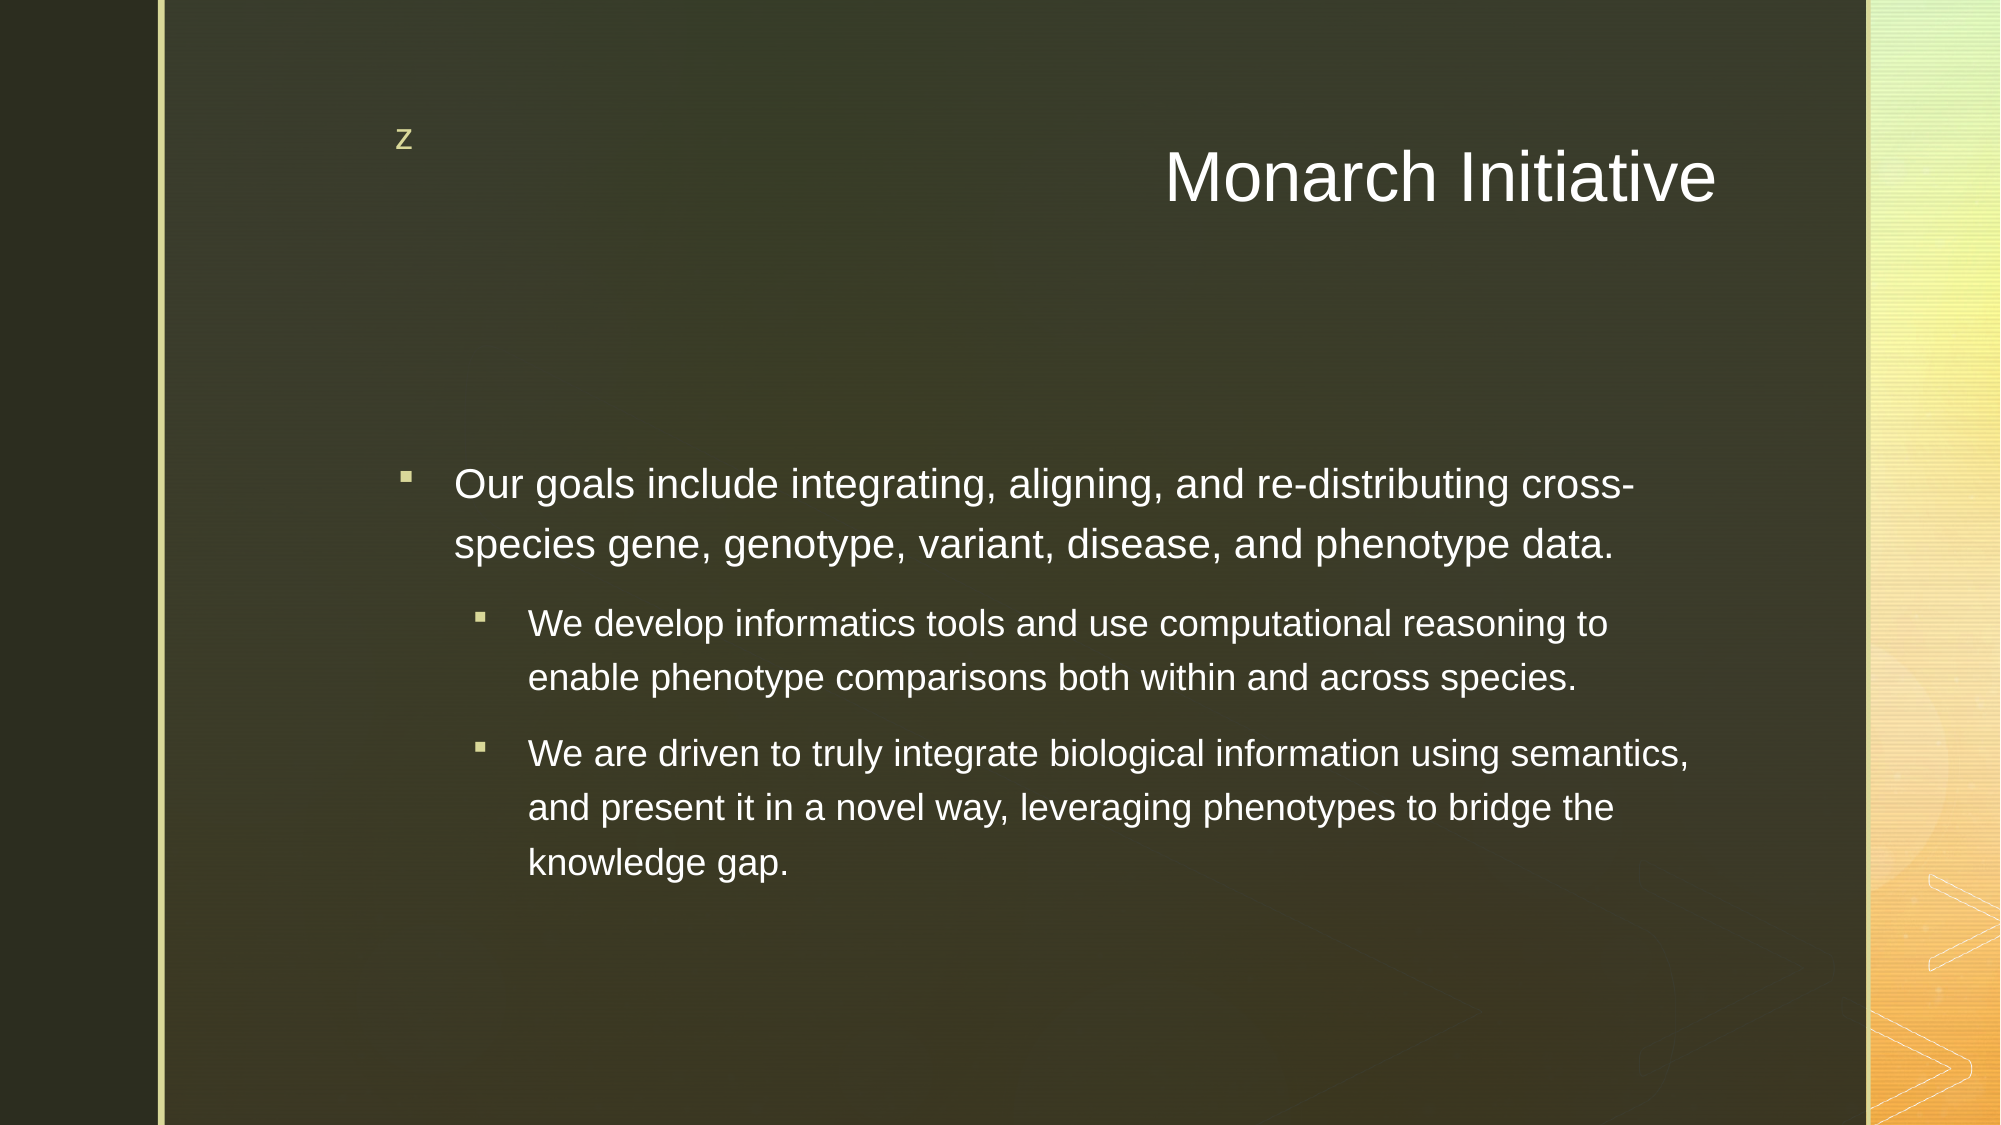

# Monarch Initiative
Our goals include integrating, aligning, and re-distributing cross-species gene, genotype, variant, disease, and phenotype data.
We develop informatics tools and use computational reasoning to enable phenotype comparisons both within and across species.
We are driven to truly integrate biological information using semantics, and present it in a novel way, leveraging phenotypes to bridge the knowledge gap.